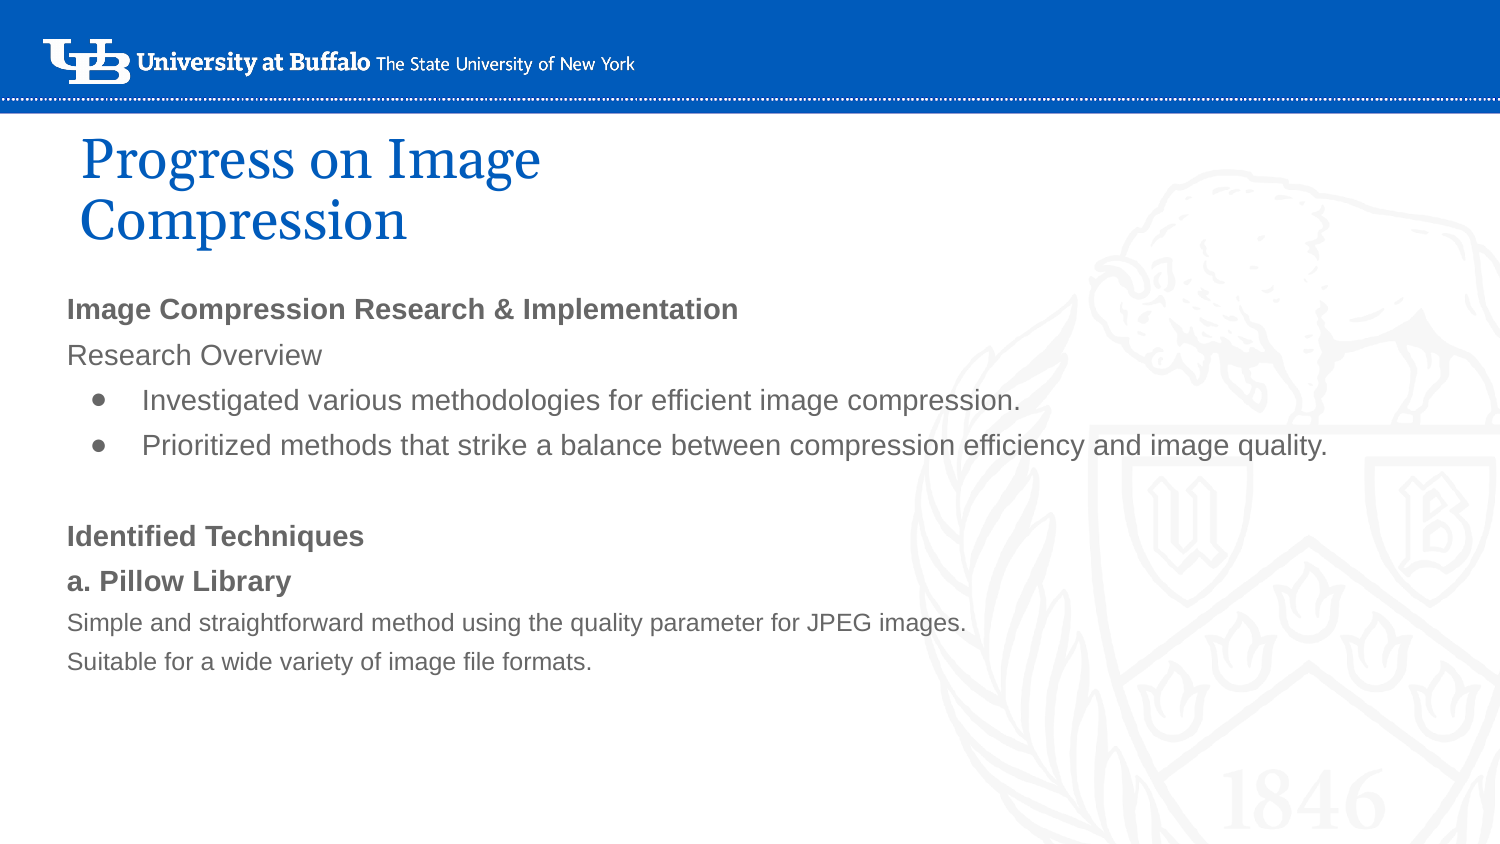

Progress on Image Compression
Image Compression Research & Implementation
Research Overview
Investigated various methodologies for efficient image compression.
Prioritized methods that strike a balance between compression efficiency and image quality.

Identified Techniques
a. Pillow Library
Simple and straightforward method using the quality parameter for JPEG images.
Suitable for a wide variety of image file formats.